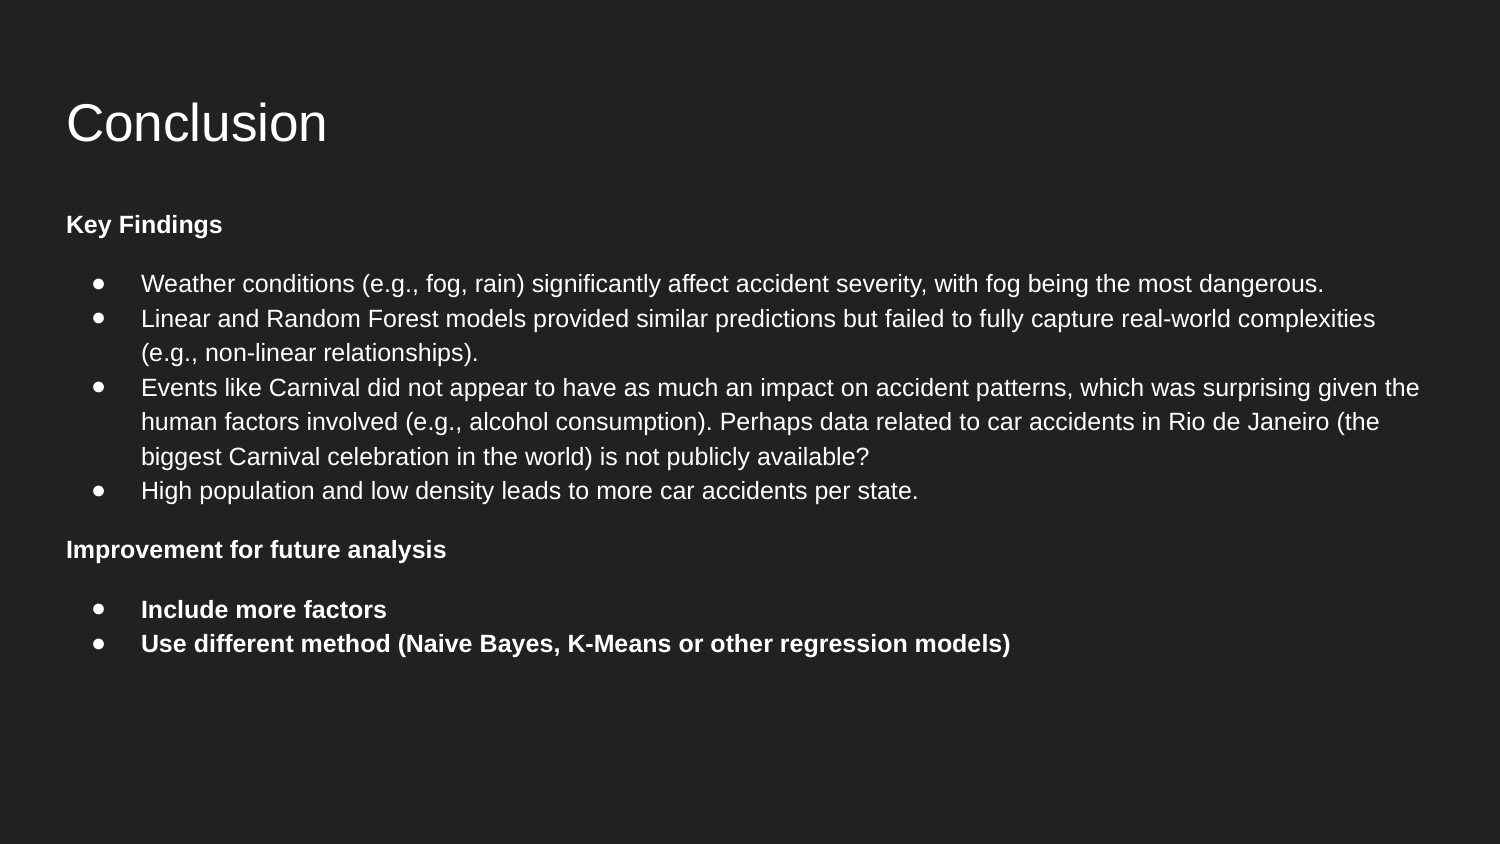

# Conclusion
Key Findings
Weather conditions (e.g., fog, rain) significantly affect accident severity, with fog being the most dangerous.
Linear and Random Forest models provided similar predictions but failed to fully capture real-world complexities (e.g., non-linear relationships).
Events like Carnival did not appear to have as much an impact on accident patterns, which was surprising given the human factors involved (e.g., alcohol consumption). Perhaps data related to car accidents in Rio de Janeiro (the biggest Carnival celebration in the world) is not publicly available?
High population and low density leads to more car accidents per state.
Improvement for future analysis
Include more factors
Use different method (Naive Bayes, K-Means or other regression models)